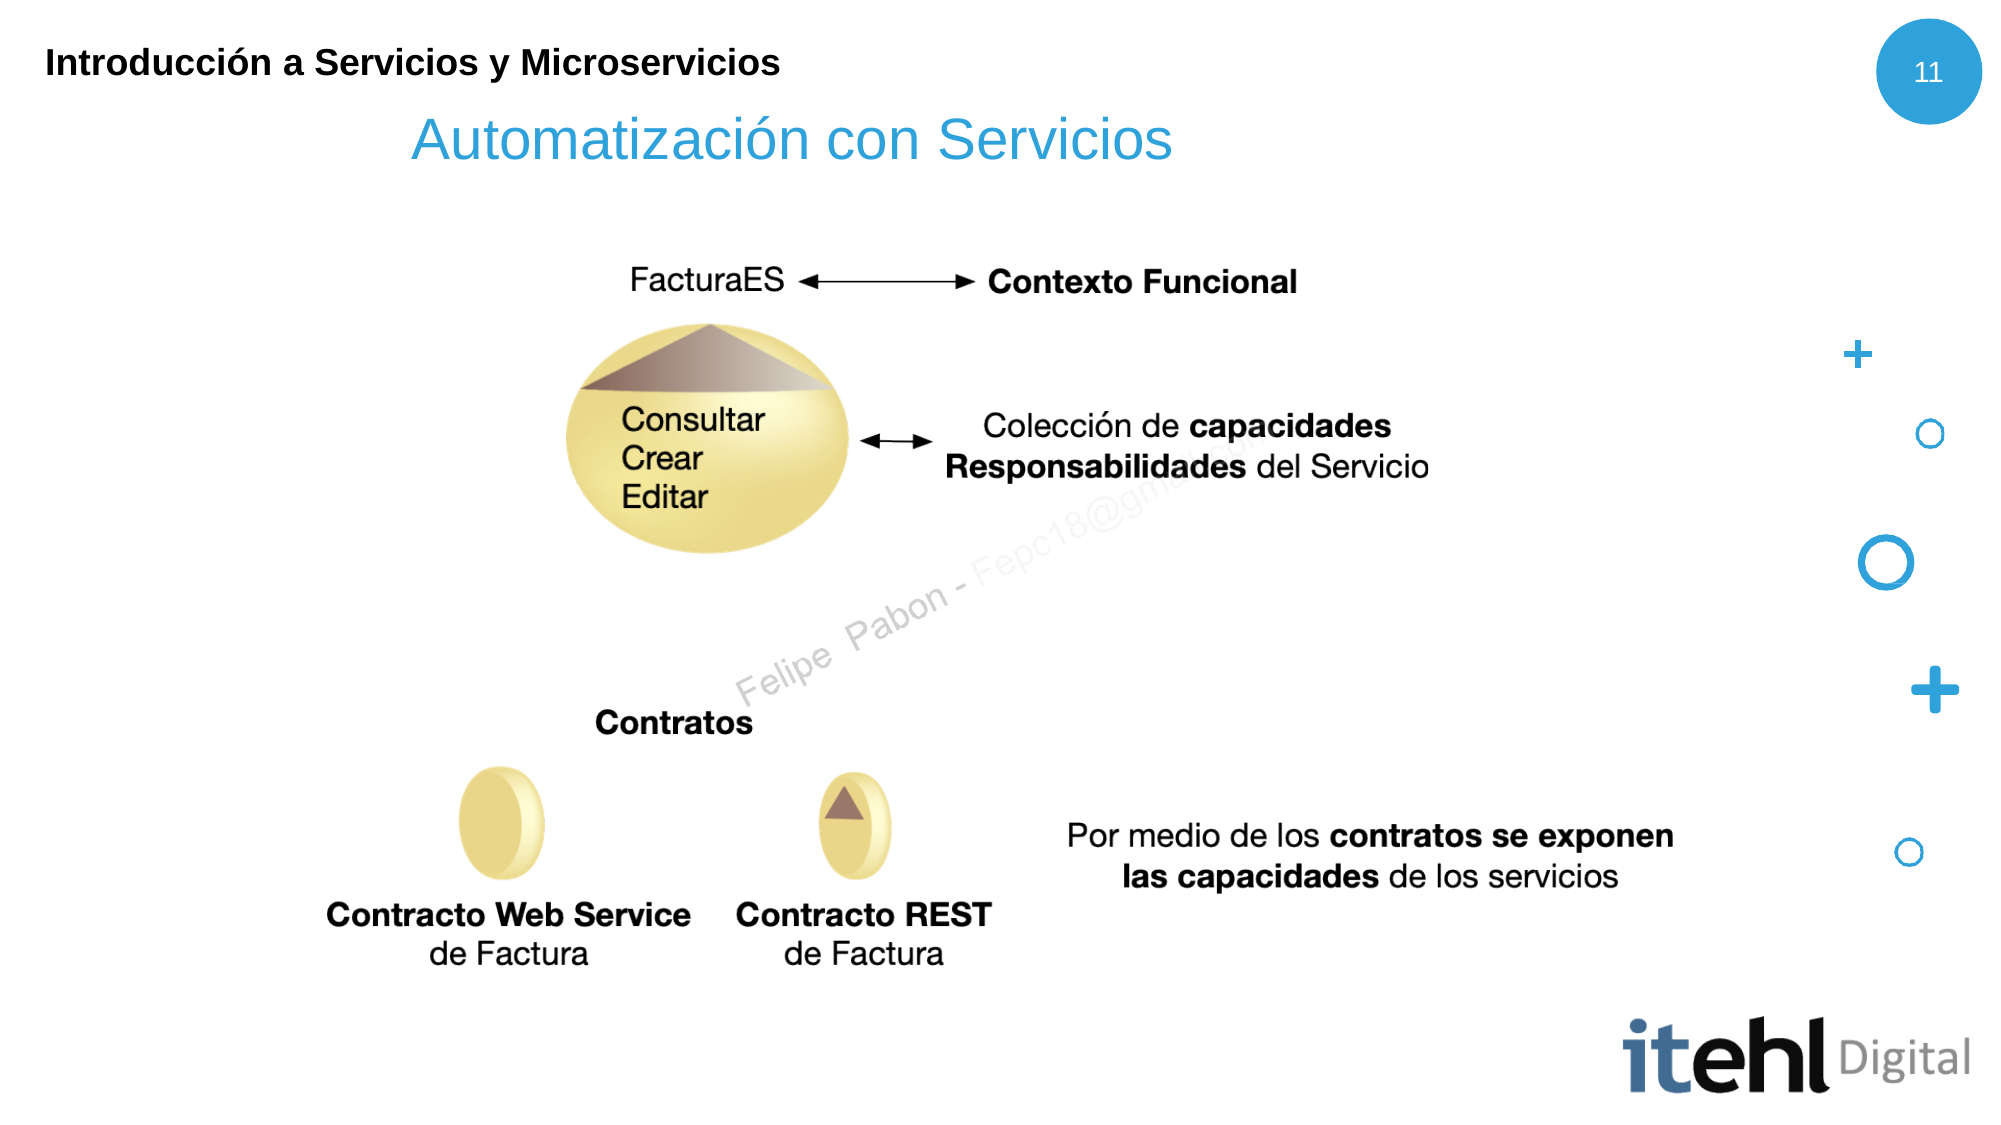

Introducción a Servicios y Microservicios
11
# Automatización con Servicios